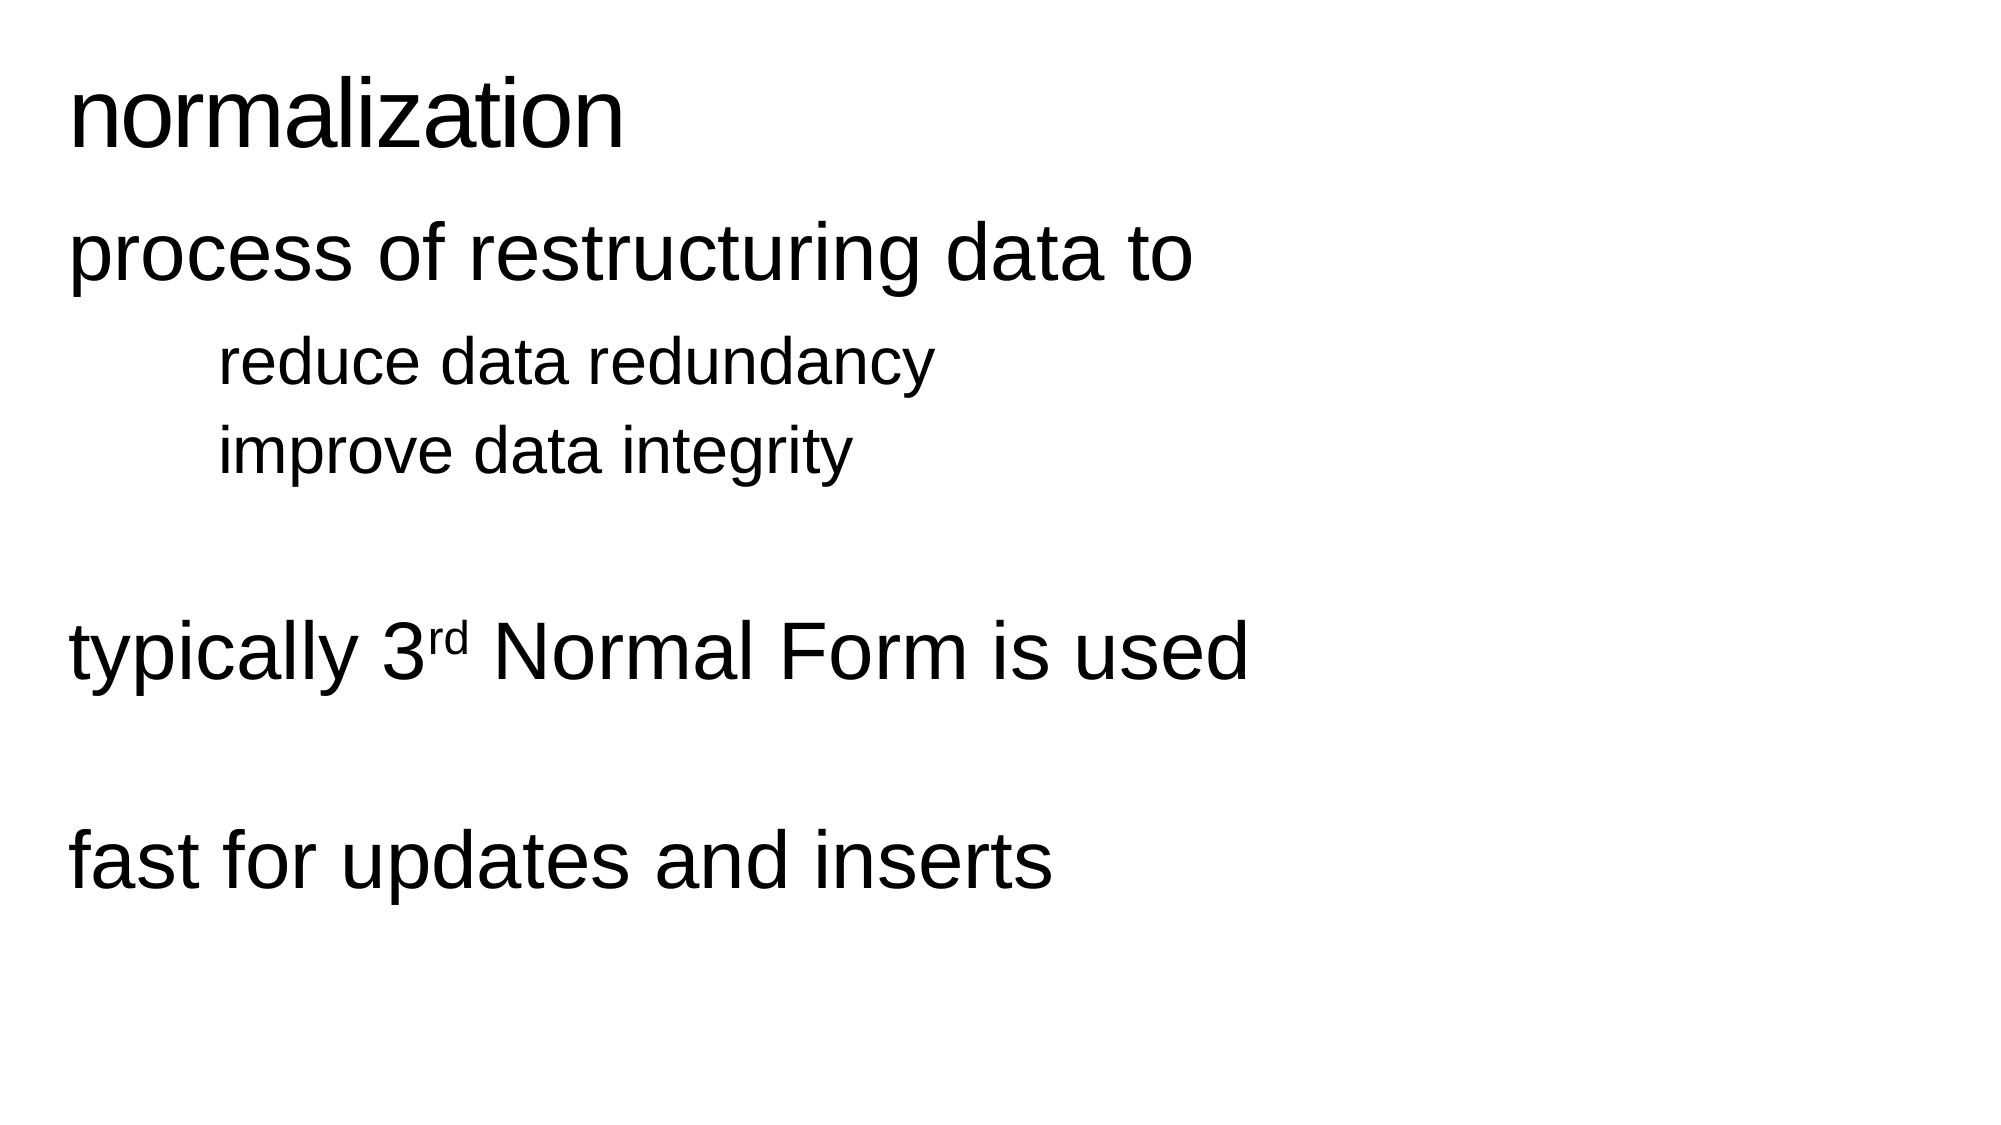

# normalization
process of restructuring data to
	reduce data redundancy
	improve data integrity

typically 3rd Normal Form is used

fast for updates and inserts